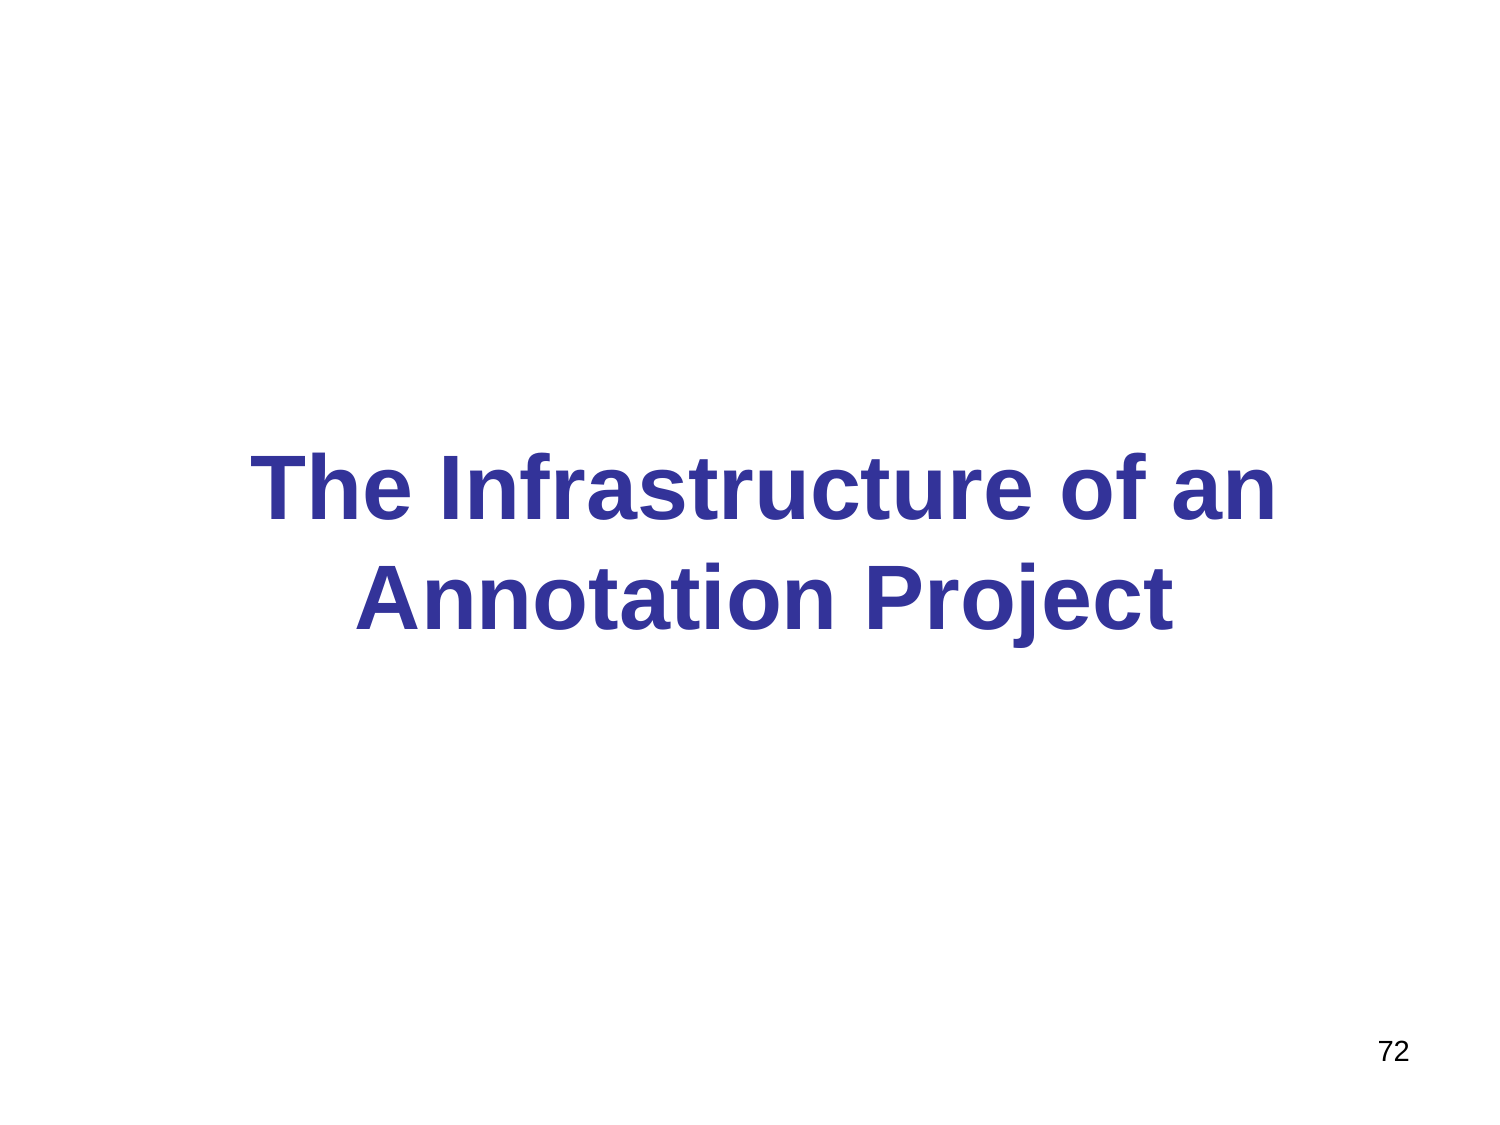

# The Infrastructure of an Annotation Project
72